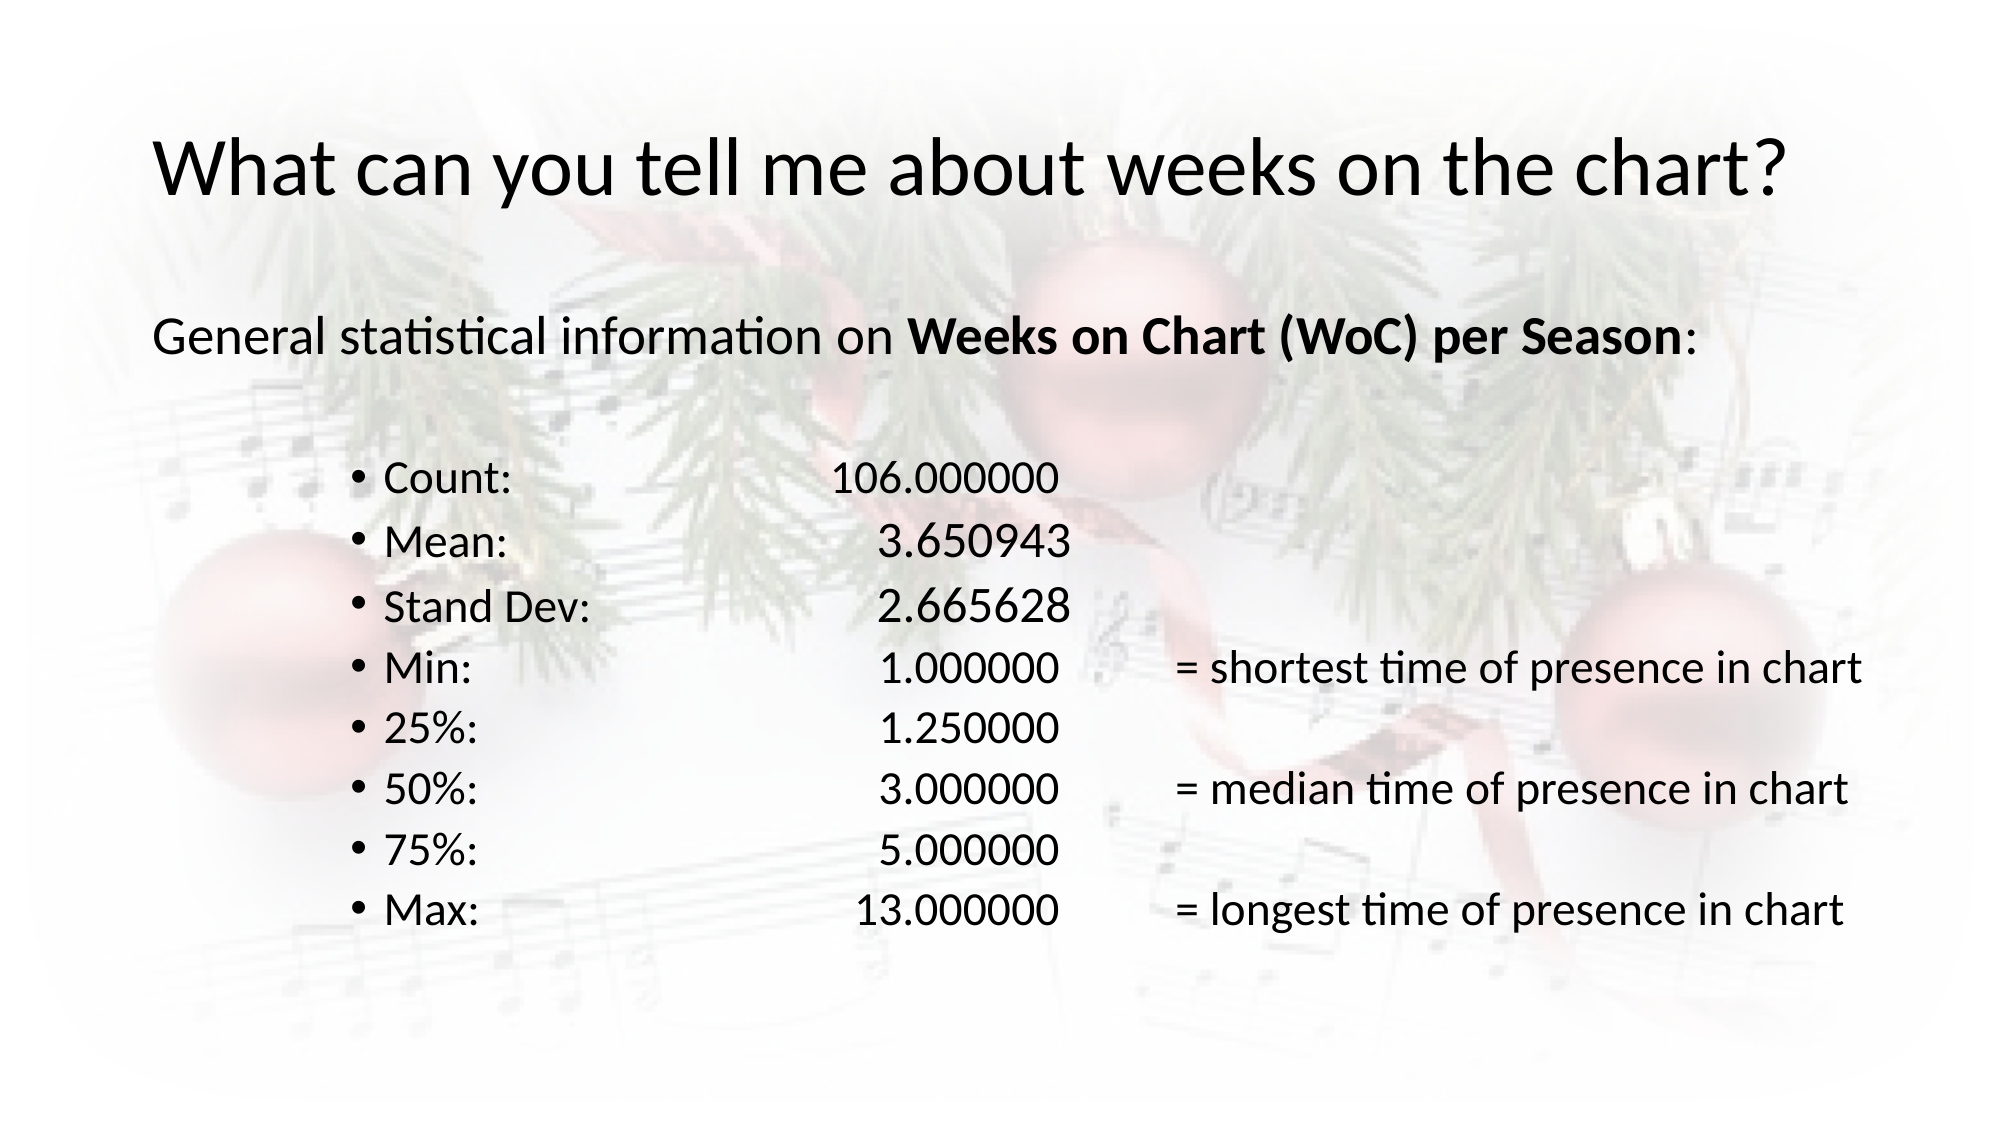

# What can you tell me about weeks on the chart?
General statistical information on Weeks on Chart (WoC) per Season:

Count:	 106.000000
Mean:	3.650943
Stand Dev:	2.665628
Min: 	1.000000	= shortest time of presence in chart
25%: 	1.250000
50%:	 3.000000 	= median time of presence in chart
75%:	 5.000000
Max: 	13.000000	= longest time of presence in chart